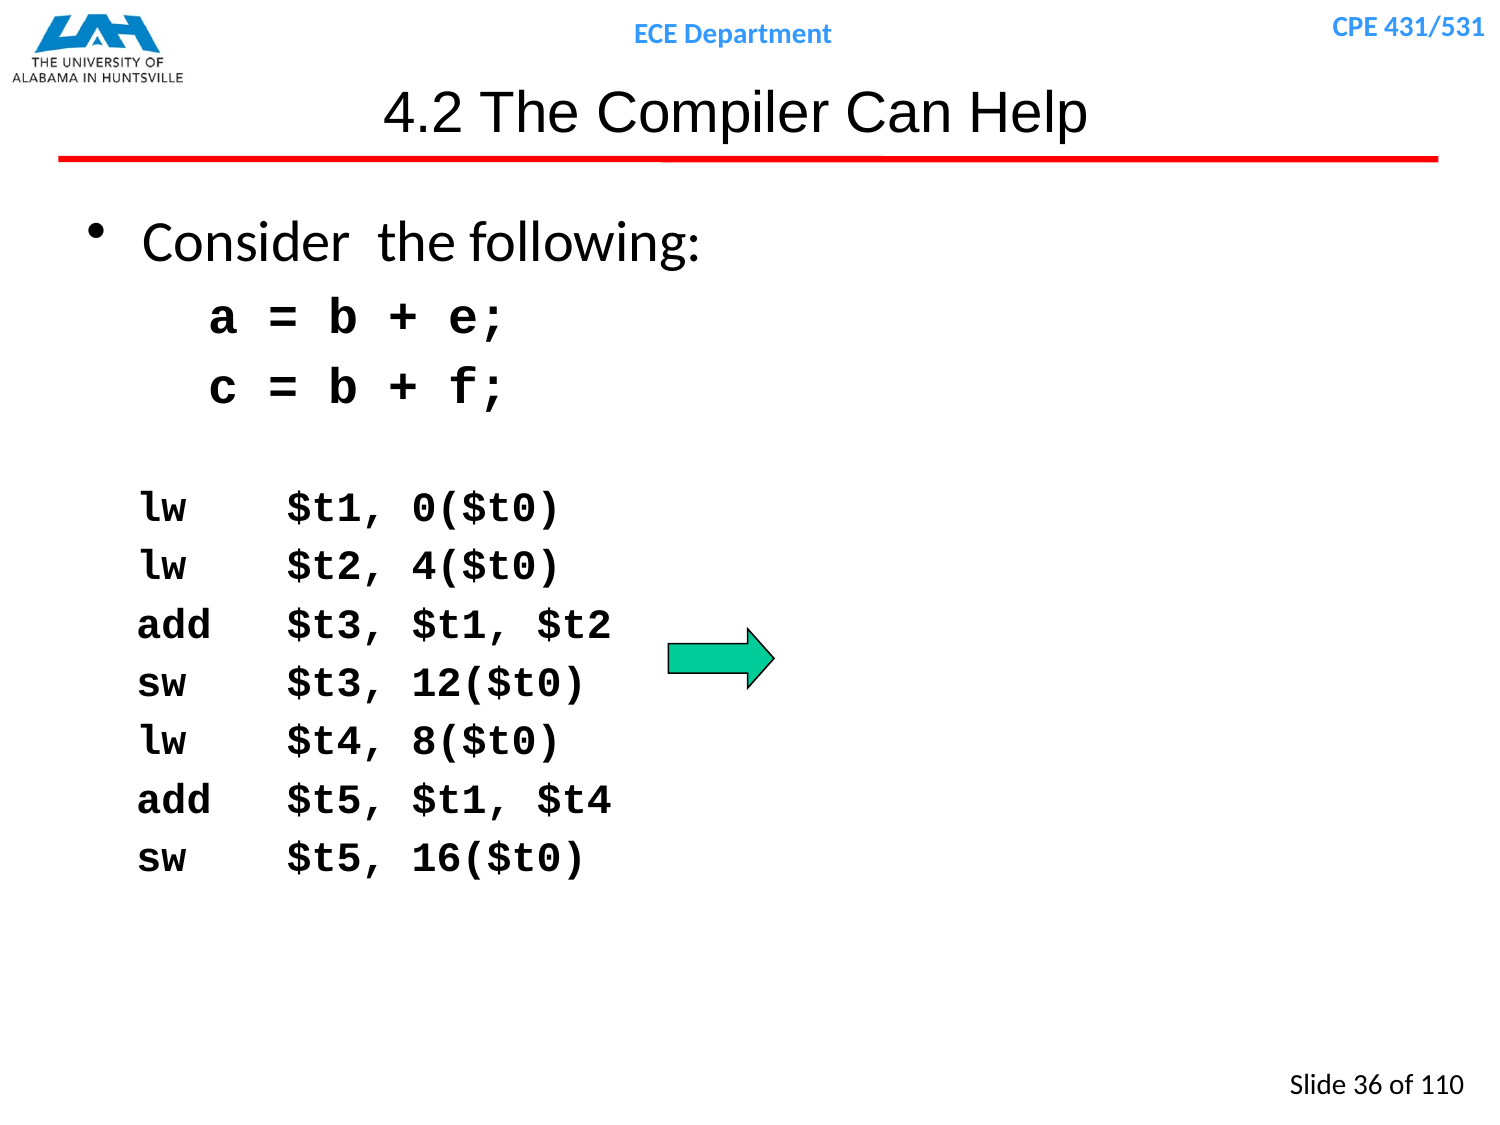

# 4.2 The Compiler Can Help
Consider  the following:
   	a = b + e;
 	c = b + f;

  lw    $t1, 0($t0)
  lw    $t2, 4($t0)
  add   $t3, $t1, $t2
  sw    $t3, 12($t0)
  lw    $t4, 8($t0)
  add   $t5, $t1, $t4
  sw    $t5, 16($t0)